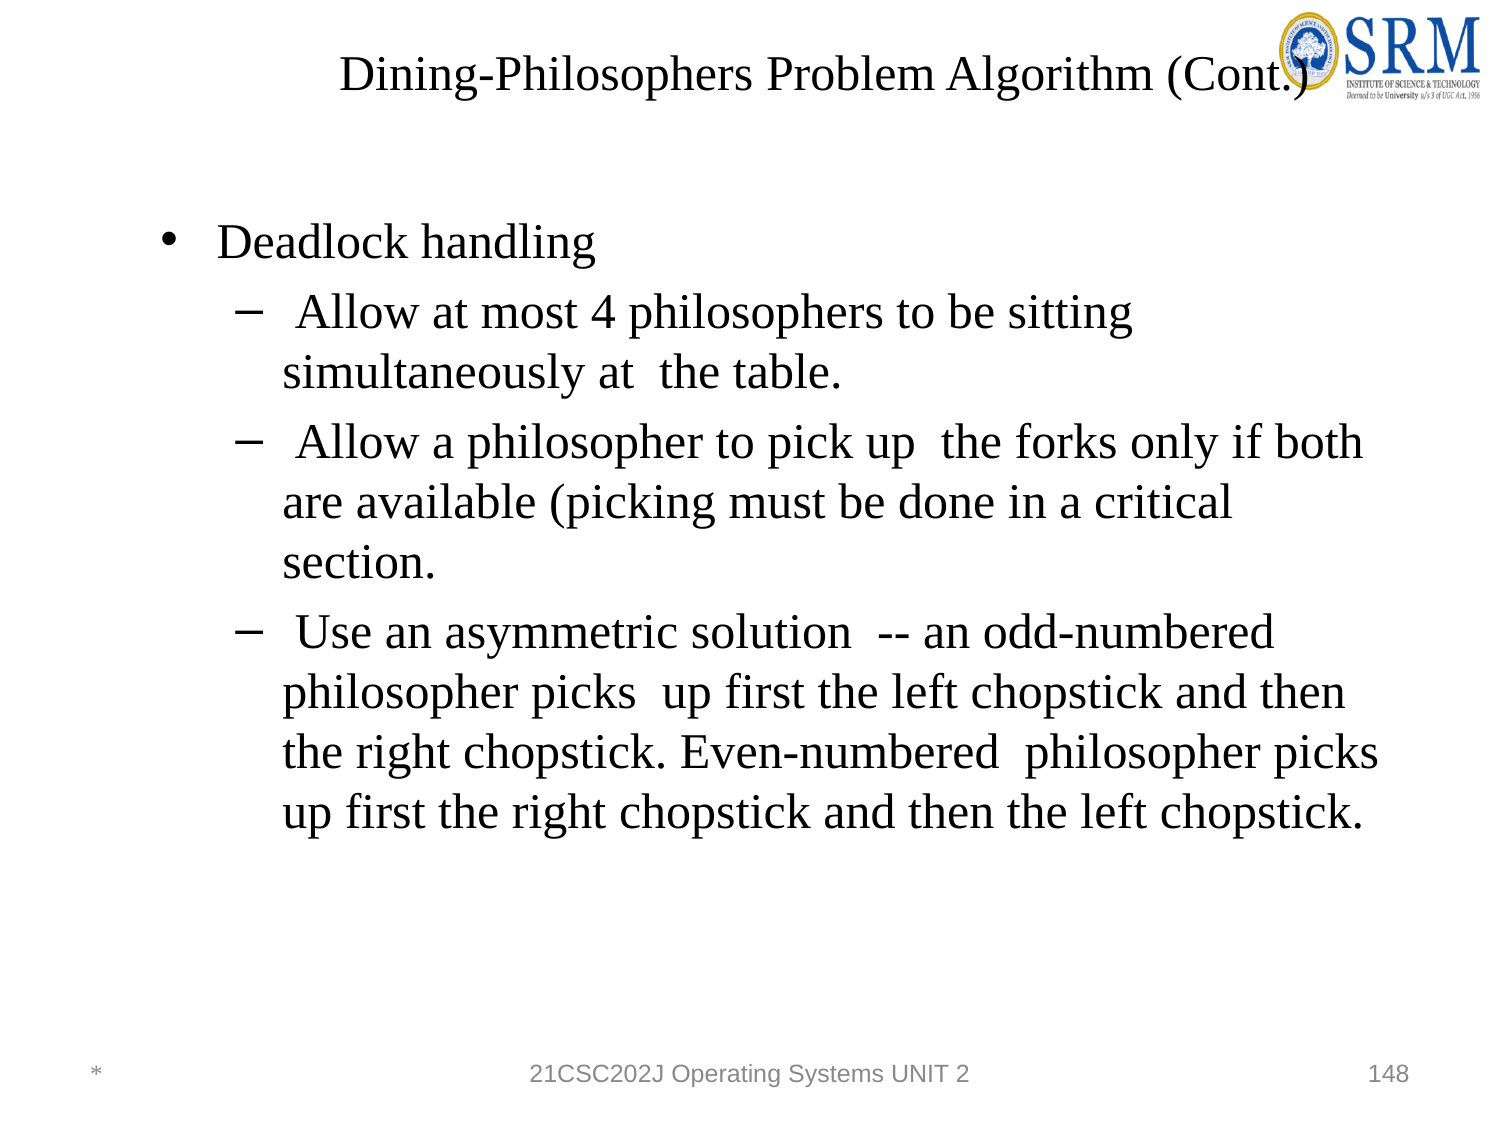

# Dining-Philosophers Problem Algorithm (Cont.)
Deadlock handling
 Allow at most 4 philosophers to be sitting simultaneously at  the table.
 Allow a philosopher to pick up  the forks only if both are available (picking must be done in a critical section.
 Use an asymmetric solution  -- an odd-numbered  philosopher picks  up first the left chopstick and then the right chopstick. Even-numbered  philosopher picks  up first the right chopstick and then the left chopstick.

*
21CSC202J Operating Systems UNIT 2
148